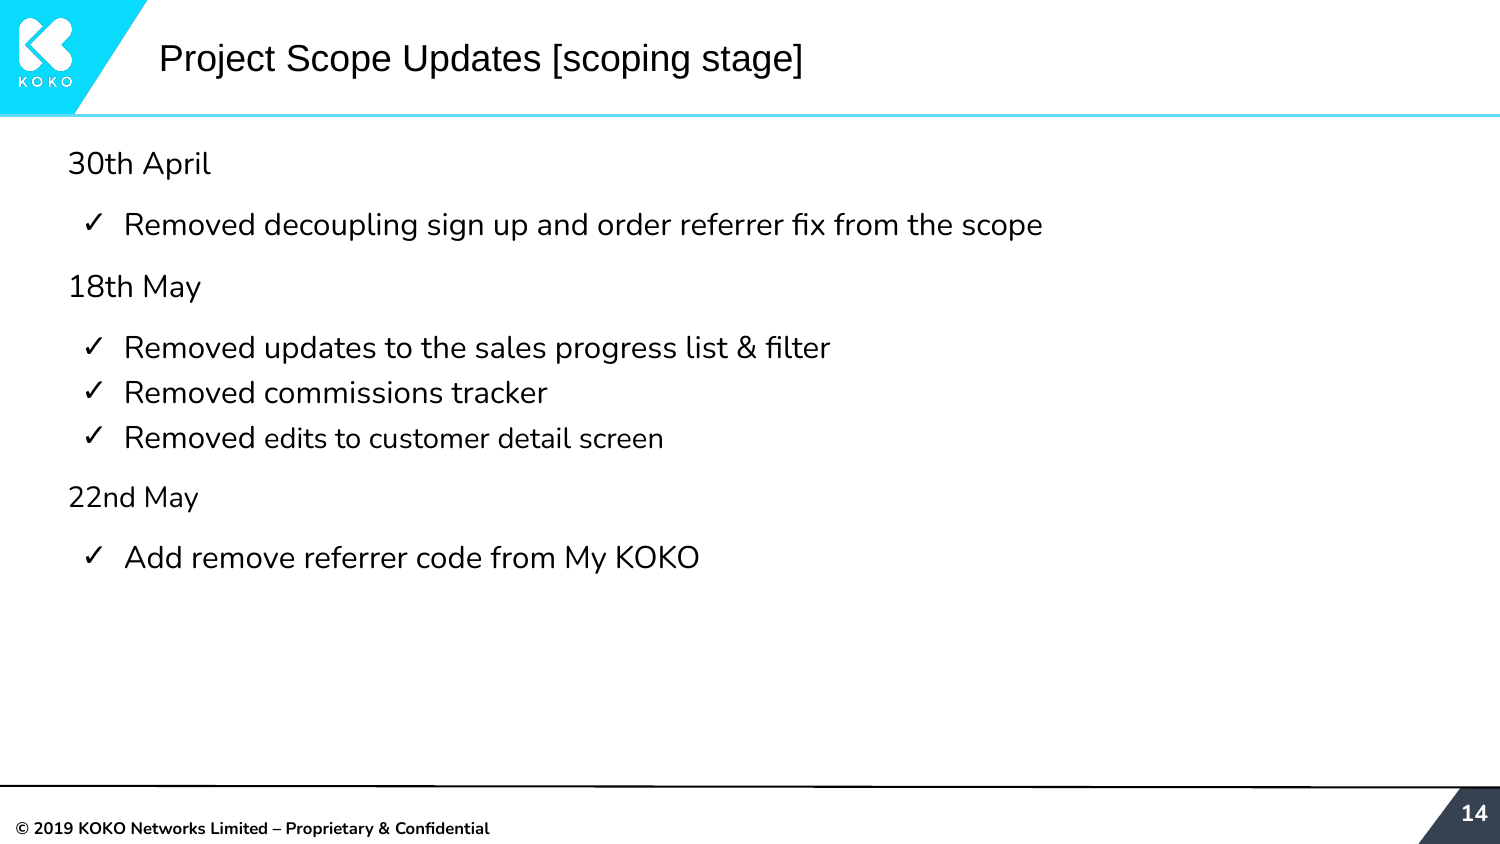

# Project Scope Updates [scoping stage]
30th April
Removed decoupling sign up and order referrer fix from the scope
18th May
Removed updates to the sales progress list & filter
Removed commissions tracker
Removed edits to customer detail screen
22nd May
Add remove referrer code from My KOKO

14